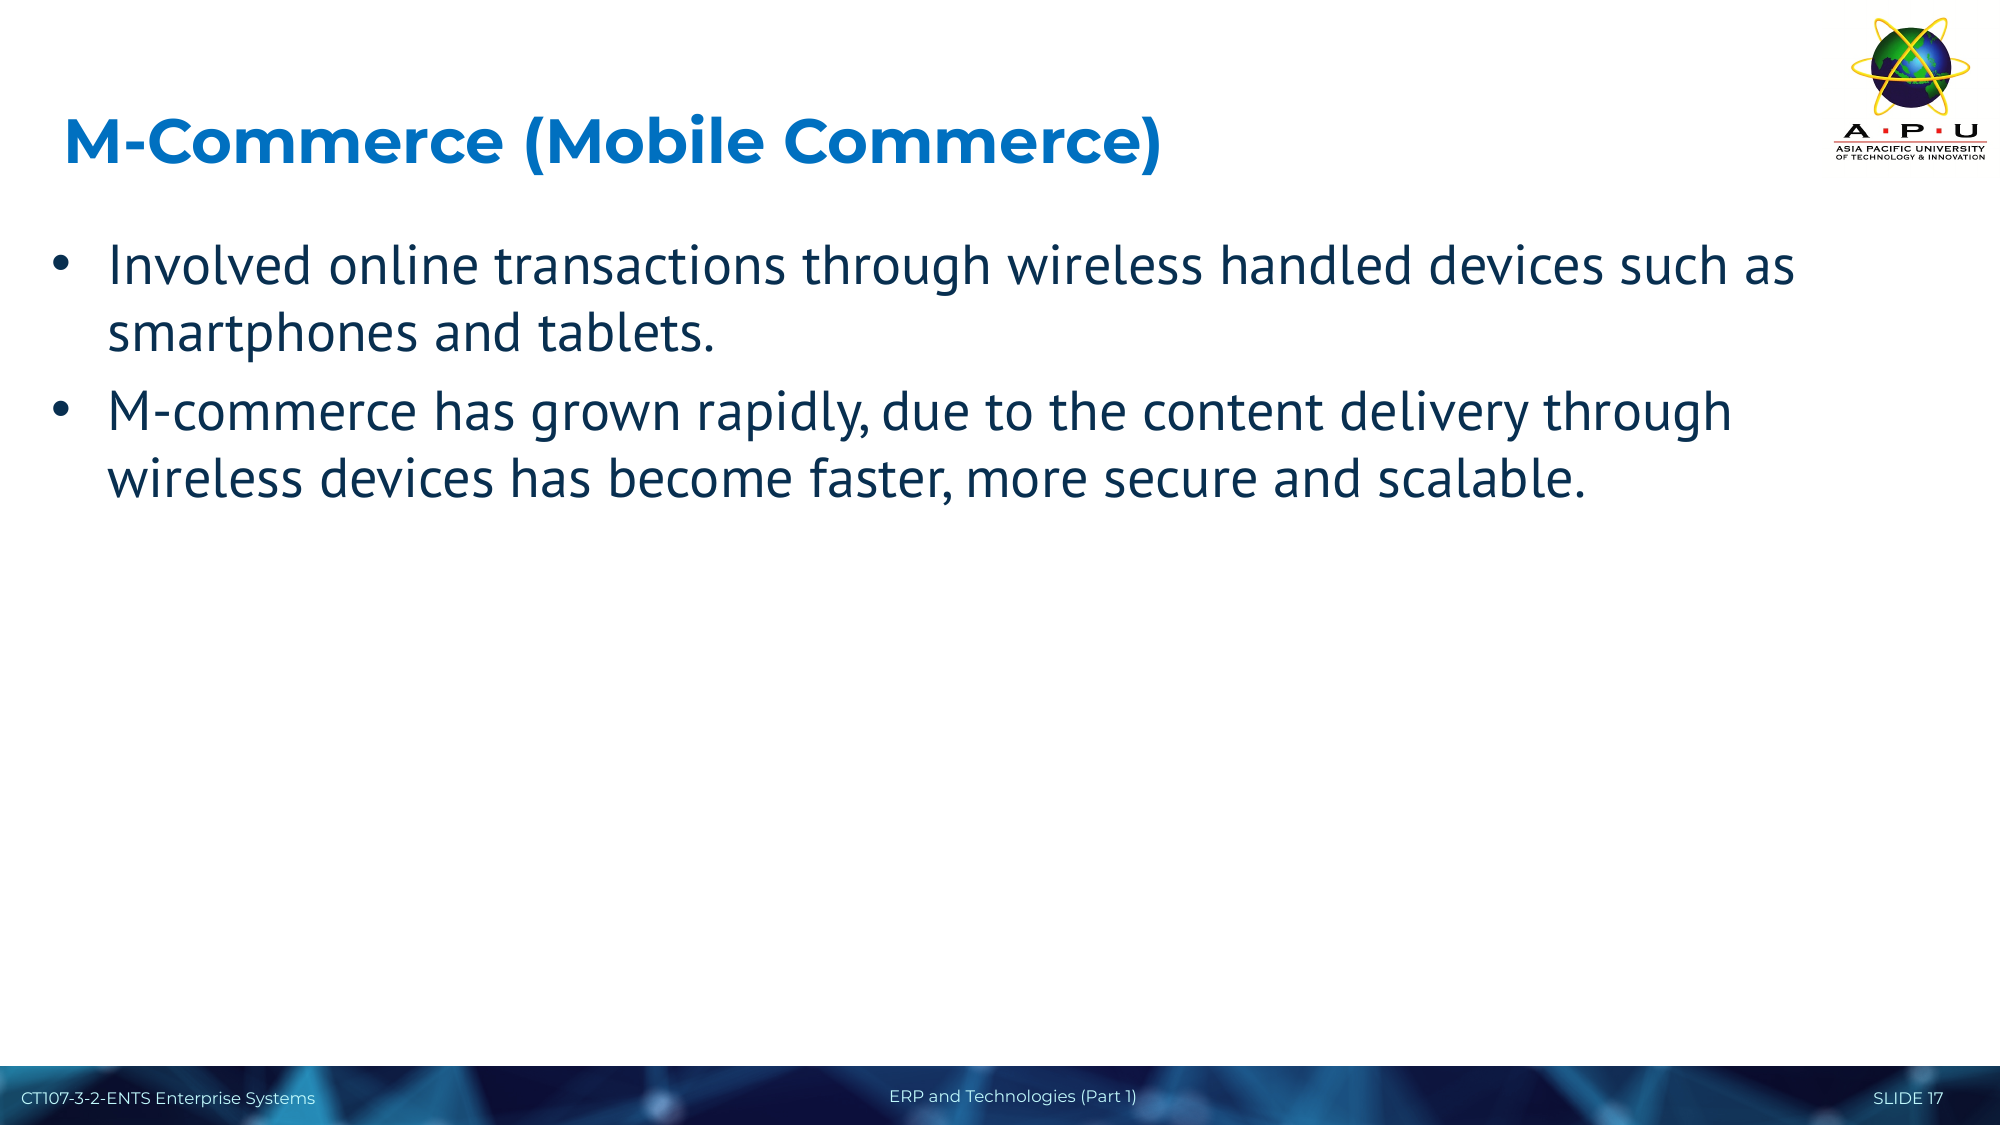

# M-Commerce (Mobile Commerce)
Involved online transactions through wireless handled devices such as smartphones and tablets.
M-commerce has grown rapidly, due to the content delivery through wireless devices has become faster, more secure and scalable.